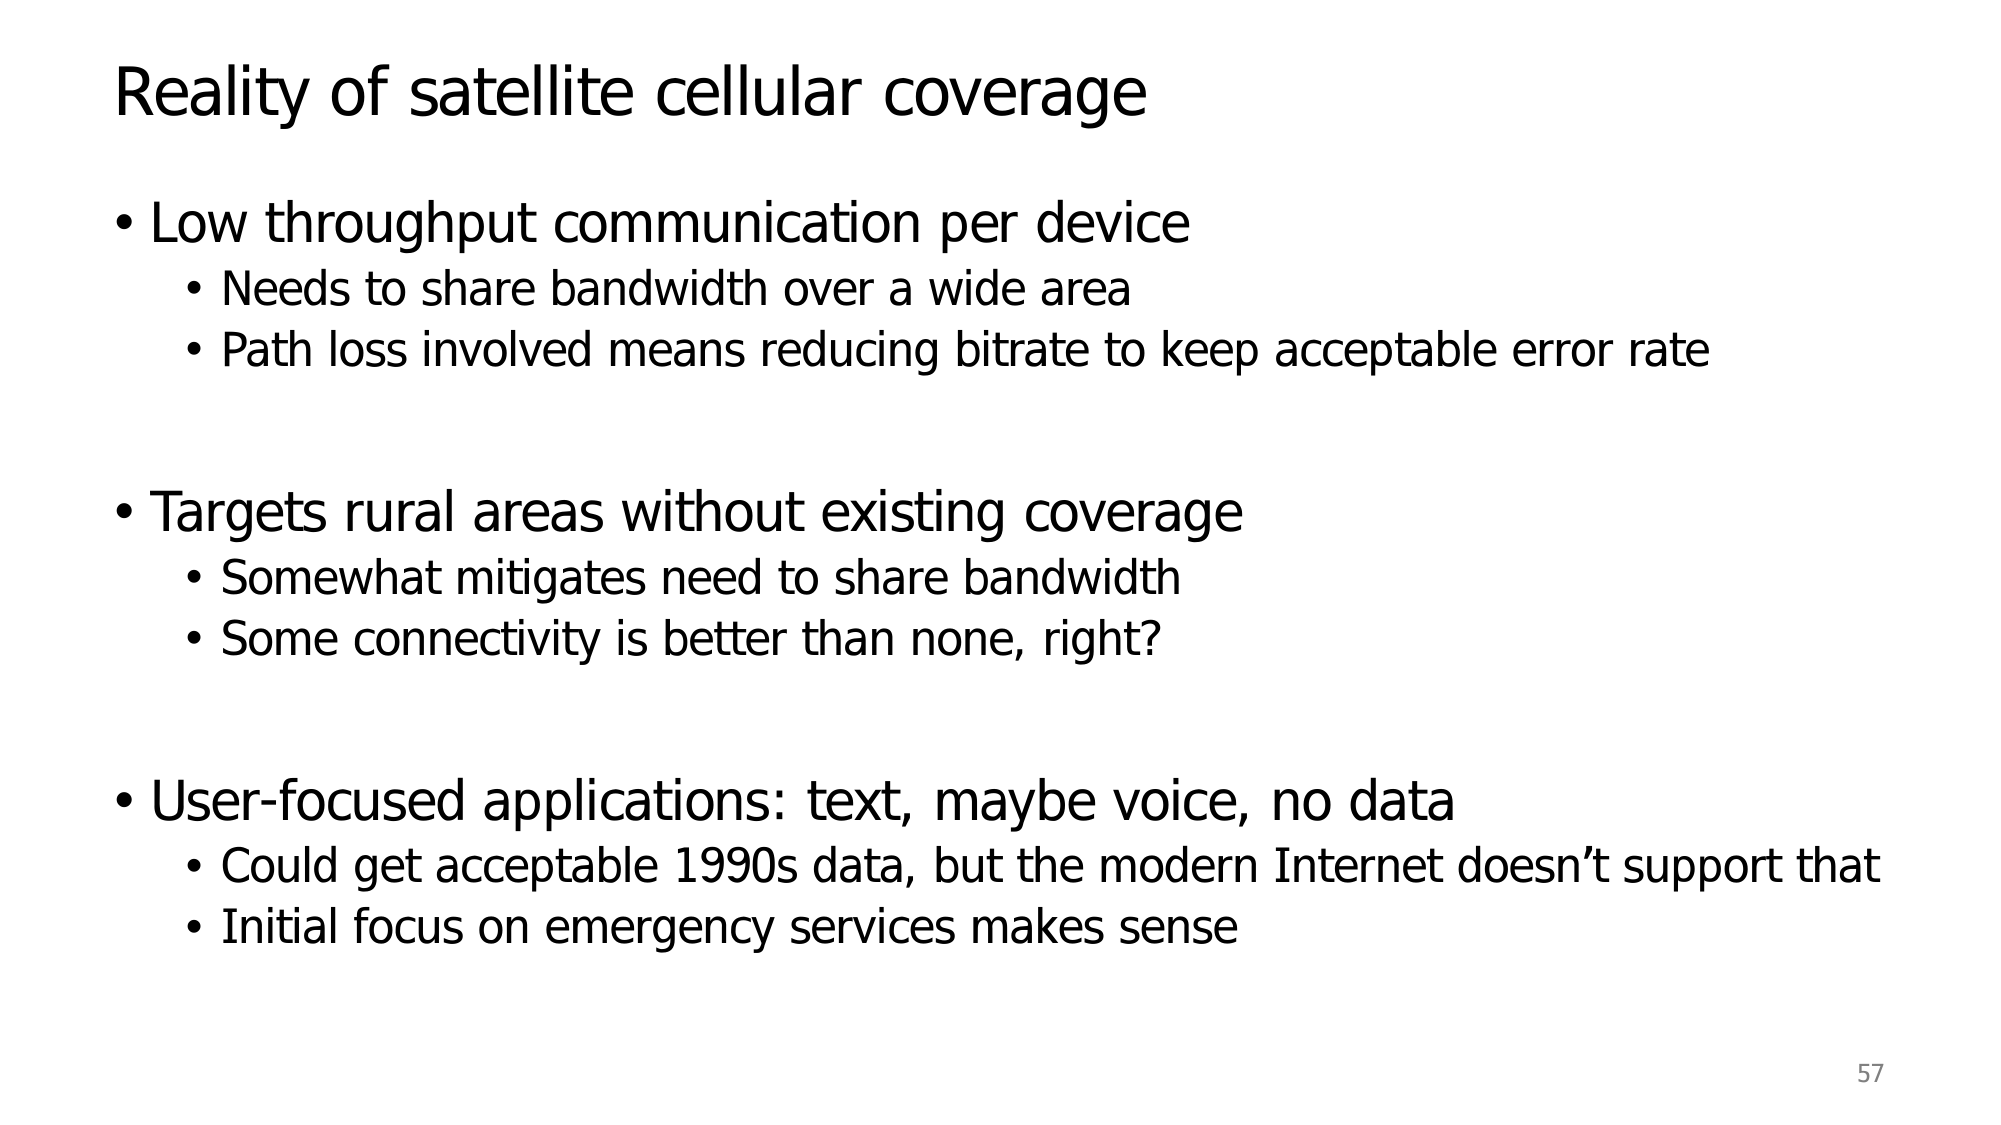

# Reality of satellite cellular coverage
Low throughput communication per device
Needs to share bandwidth over a wide area
Path loss involved means reducing bitrate to keep acceptable error rate

Targets rural areas without existing coverage
Somewhat mitigates need to share bandwidth
Some connectivity is better than none, right?

User-focused applications: text, maybe voice, no data
Could get acceptable 1990s data, but the modern Internet doesn’t support that
Initial focus on emergency services makes sense
57